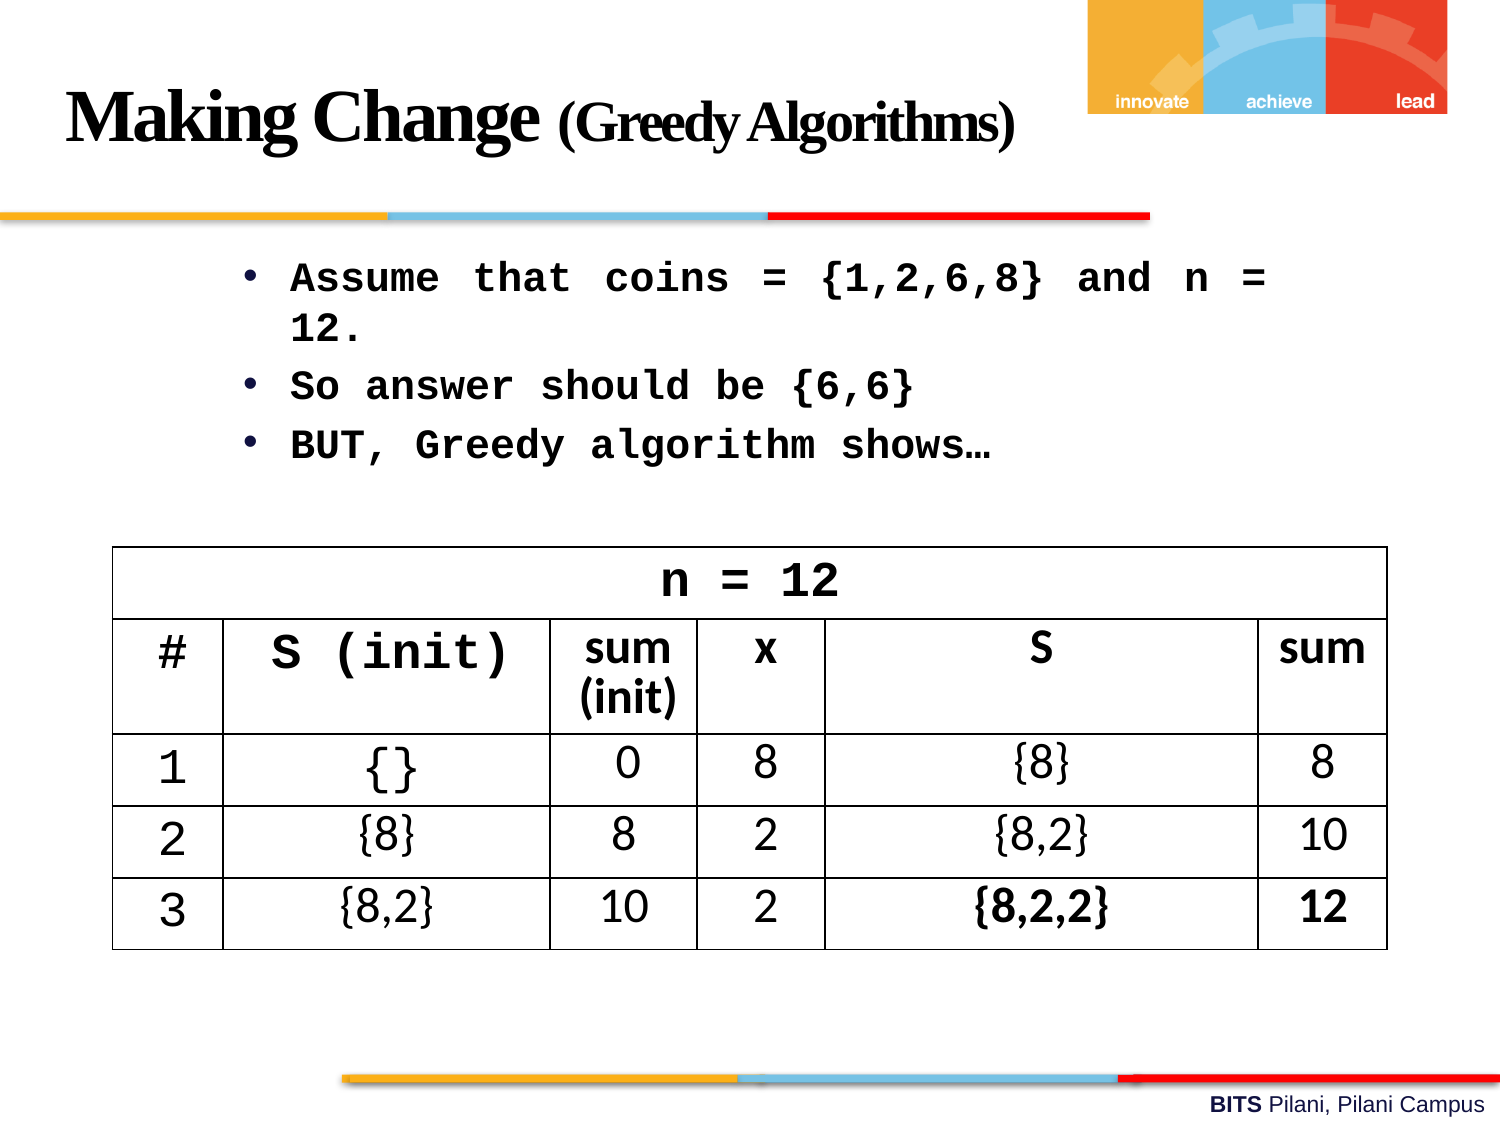

Making Change (Greedy Algorithms)
Assume that coins = {1,2,6,8} and n = 12.
So answer should be {6,6}
BUT, Greedy algorithm shows…
| n = 12 |  |  |  |  |  |
| --- | --- | --- | --- | --- | --- |
| # | S (init) | sum (init) | x | S | sum |
| 1 | {} | 0 | 8 | {8} | 8 |
| 2 | {8} | 8 | 2 | {8,2} | 10 |
| 3 | {8,2} | 10 | 2 | {8,2,2} | 12 |